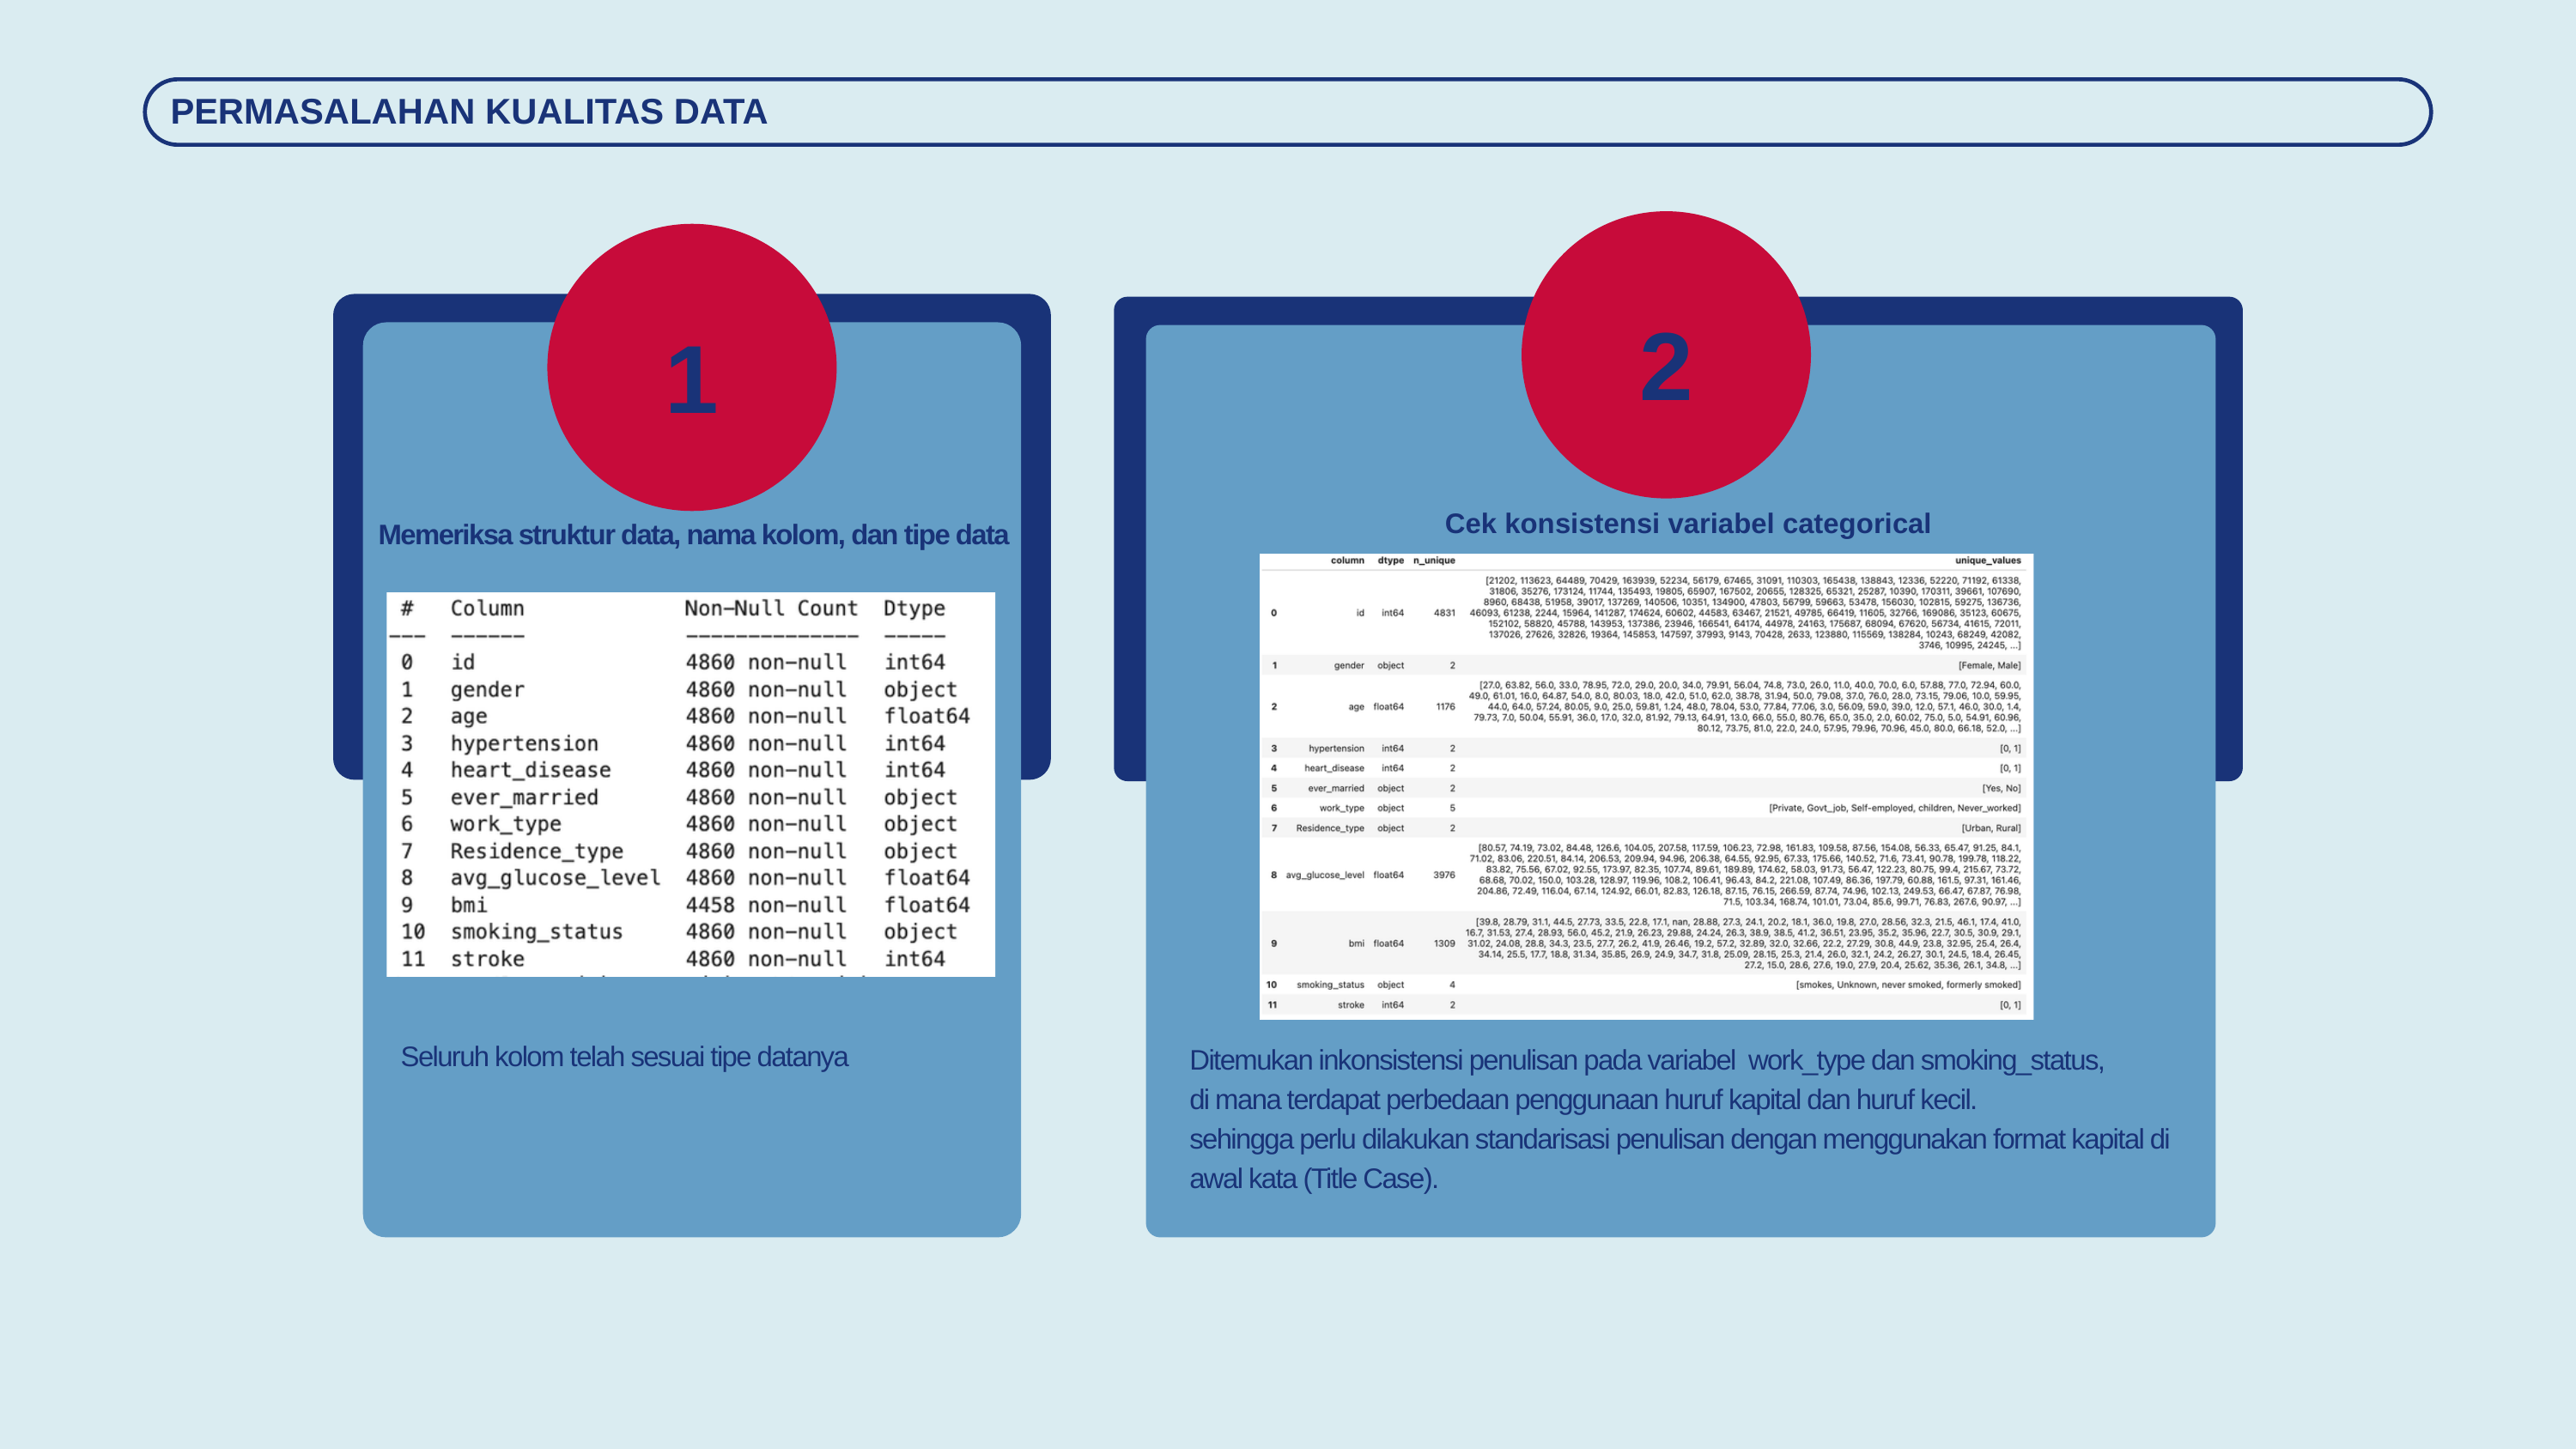

PERMASALAHAN KUALITAS DATA

2

1

Cek konsistensi variabel categorical
Memeriksa struktur data, nama kolom, dan tipe data

Seluruh kolom telah sesuai tipe datanya
Ditemukan inkonsistensi penulisan pada variabel  work_type dan smoking_status,
di mana terdapat perbedaan penggunaan huruf kapital dan huruf kecil.
sehingga perlu dilakukan standarisasi penulisan dengan menggunakan format kapital di awal kata (Title Case).